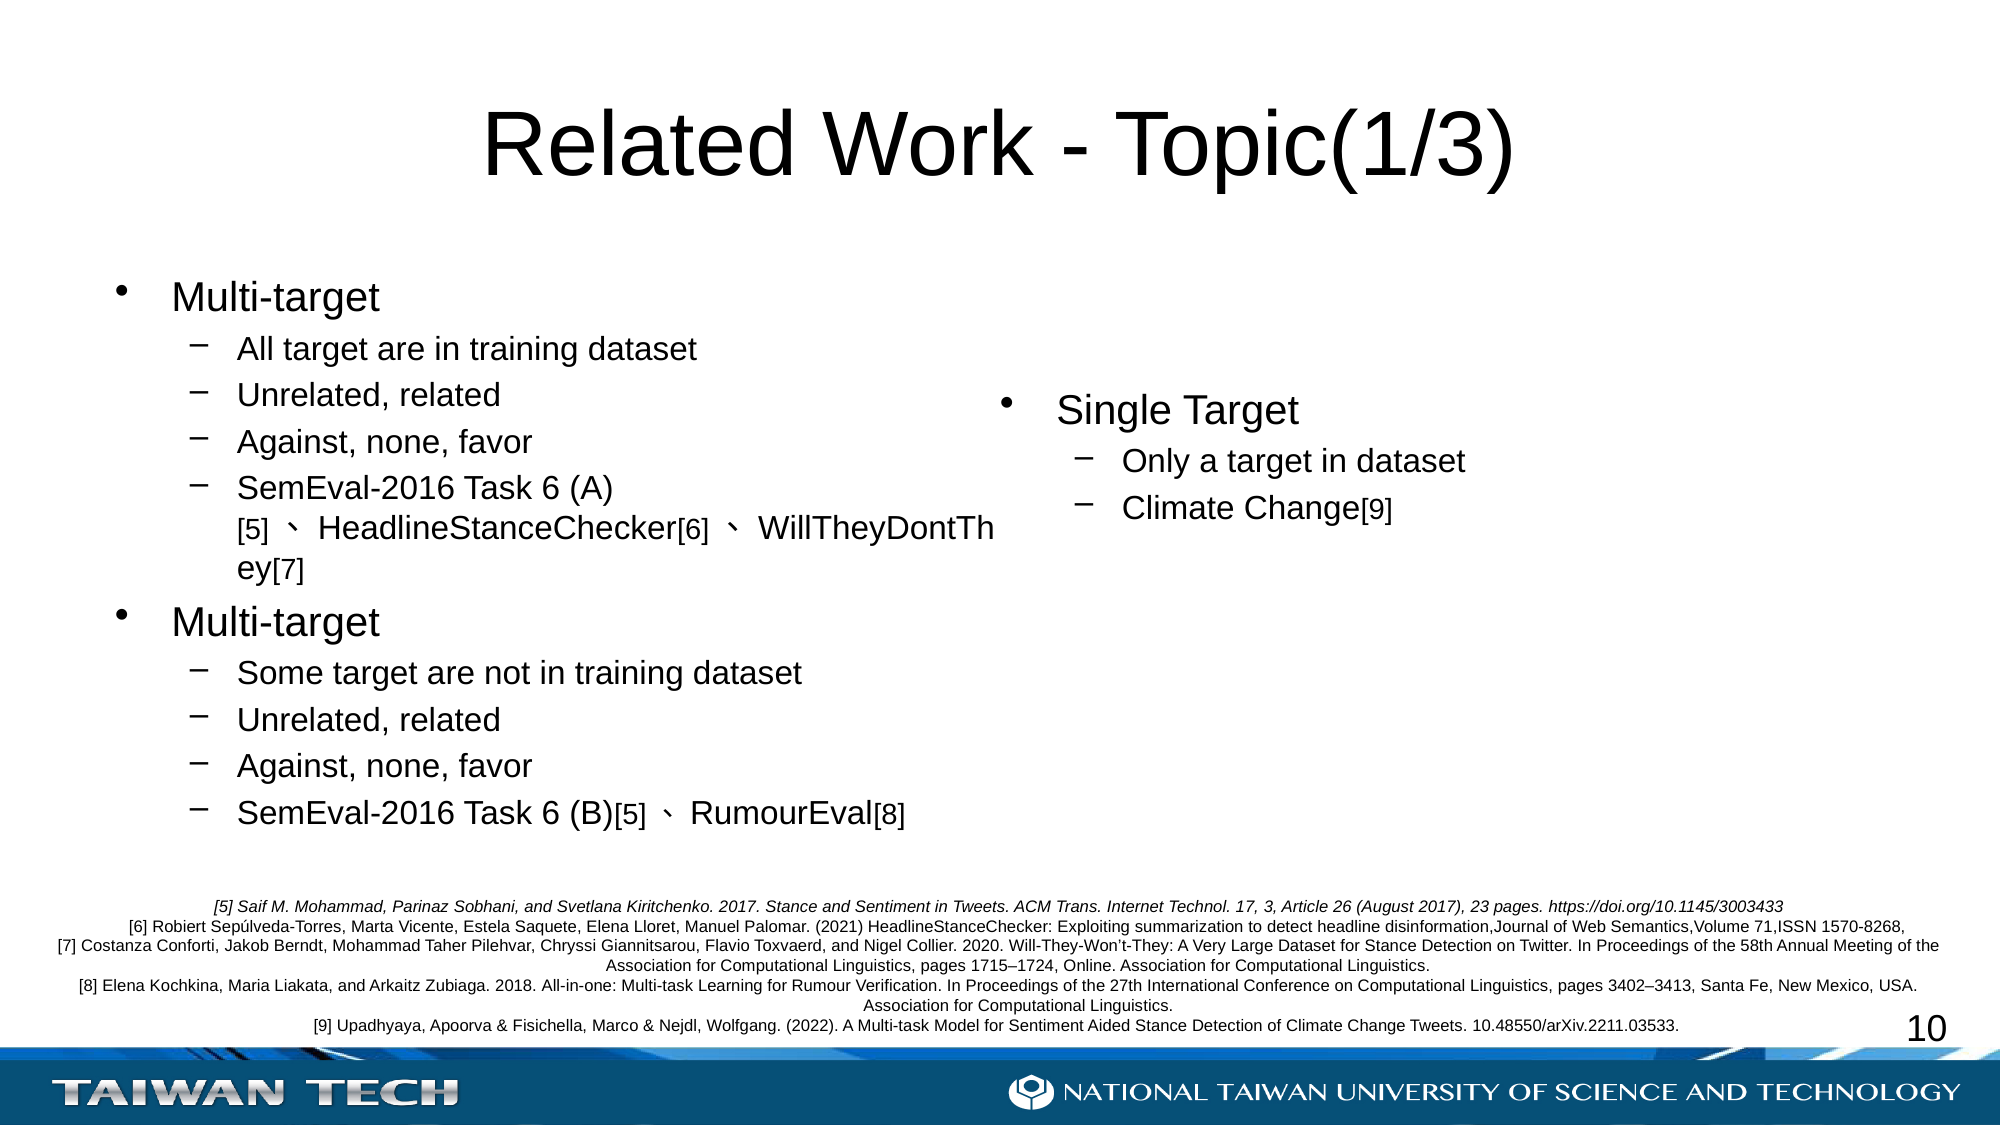

# Related Work - Topic(1/3)
Multi-target
All target are in training dataset
Unrelated, related
Against, none, favor
SemEval-2016 Task 6 (A)[5]、HeadlineStanceChecker[6]、WillTheyDontThey[7]
Multi-target
Some target are not in training dataset
Unrelated, related
Against, none, favor
SemEval-2016 Task 6 (B)[5]、RumourEval[8]

Single Target
Only a target in dataset
Climate Change[9]

[5] Saif M. Mohammad, Parinaz Sobhani, and Svetlana Kiritchenko. 2017. Stance and Sentiment in Tweets. ACM Trans. Internet Technol. 17, 3, Article 26 (August 2017), 23 pages. https://doi.org/10.1145/3003433
[6] Robiert Sepúlveda-Torres, Marta Vicente, Estela Saquete, Elena Lloret, Manuel Palomar. (2021) HeadlineStanceChecker: Exploiting summarization to detect headline disinformation,Journal of Web Semantics,Volume 71,ISSN 1570-8268,
[7] Costanza Conforti, Jakob Berndt, Mohammad Taher Pilehvar, Chryssi Giannitsarou, Flavio Toxvaerd, and Nigel Collier. 2020. Will-They-Won’t-They: A Very Large Dataset for Stance Detection on Twitter. In Proceedings of the 58th Annual Meeting of the Association for Computational Linguistics, pages 1715–1724, Online. Association for Computational Linguistics.
[8] Elena Kochkina, Maria Liakata, and Arkaitz Zubiaga. 2018. All-in-one: Multi-task Learning for Rumour Verification. In Proceedings of the 27th International Conference on Computational Linguistics, pages 3402–3413, Santa Fe, New Mexico, USA. Association for Computational Linguistics.
[9] Upadhyaya, Apoorva & Fisichella, Marco & Nejdl, Wolfgang. (2022). A Multi-task Model for Sentiment Aided Stance Detection of Climate Change Tweets. 10.48550/arXiv.2211.03533.

10